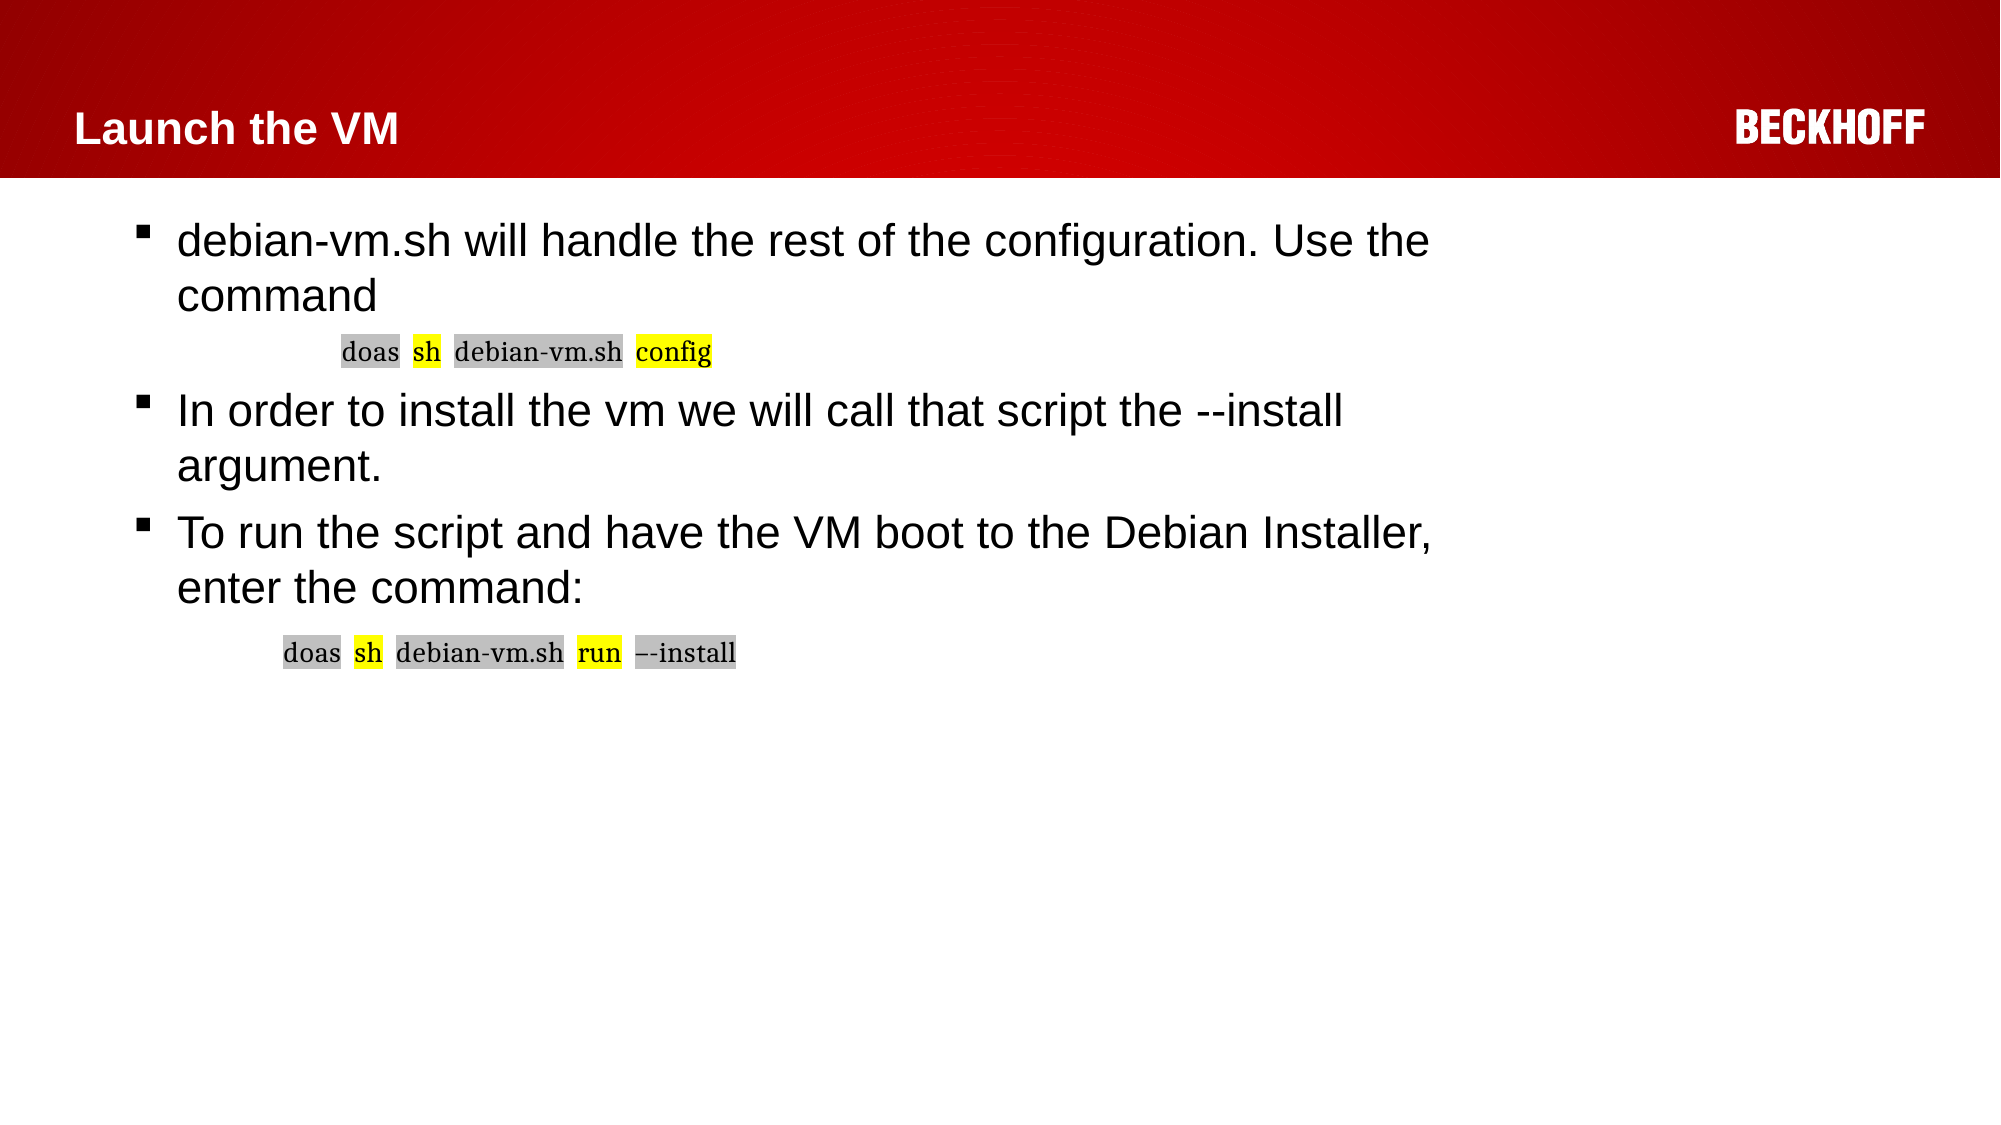

# Launch the VM
debian-vm.sh will handle the rest of the configuration. Use the command
	doas sh debian-vm.sh config
In order to install the vm we will call that script the --install argument.
To run the script and have the VM boot to the Debian Installer, enter the command:
	doas sh debian-vm.sh run –-install